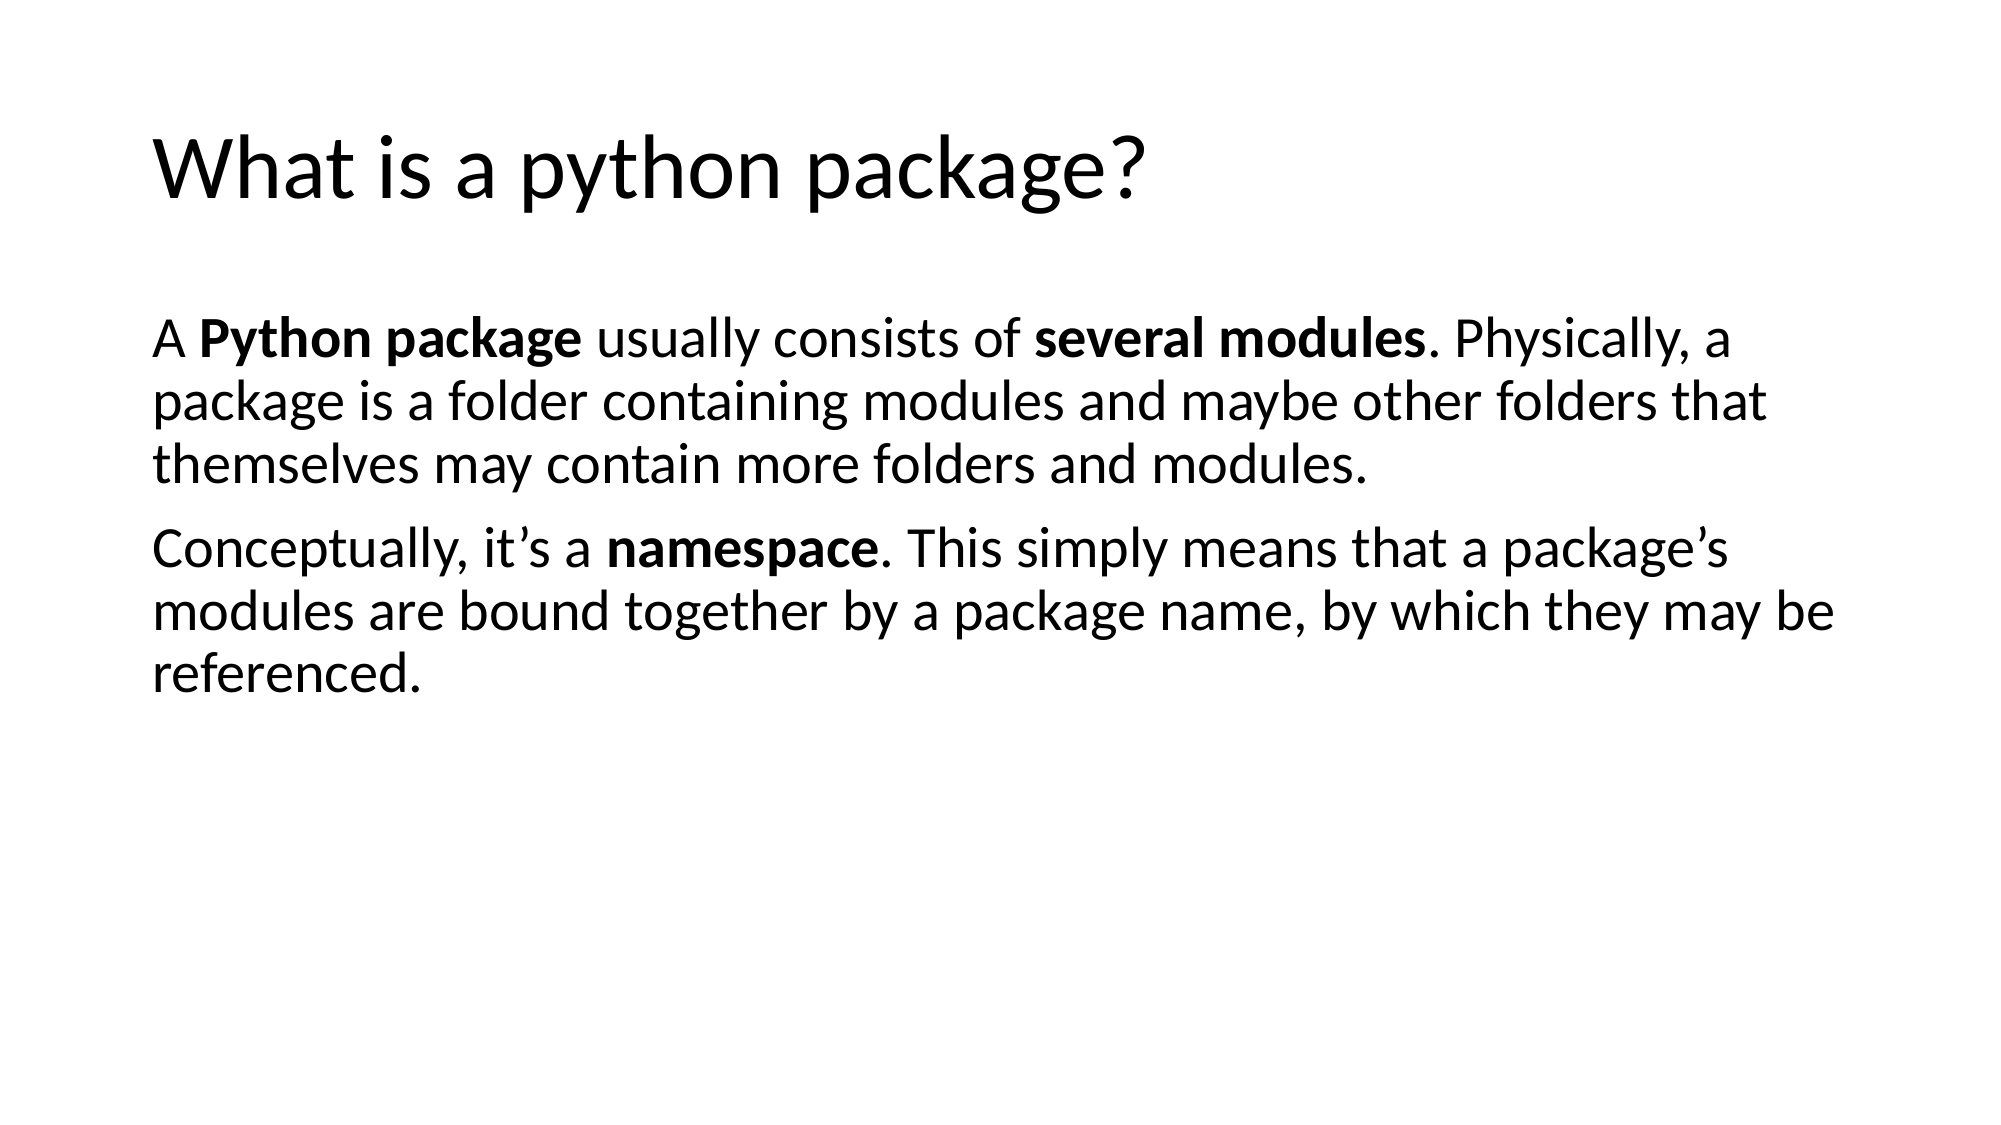

# What is a python package?
A Python package usually consists of several modules. Physically, a package is a folder containing modules and maybe other folders that themselves may contain more folders and modules.
Conceptually, it’s a namespace. This simply means that a package’s modules are bound together by a package name, by which they may be referenced.